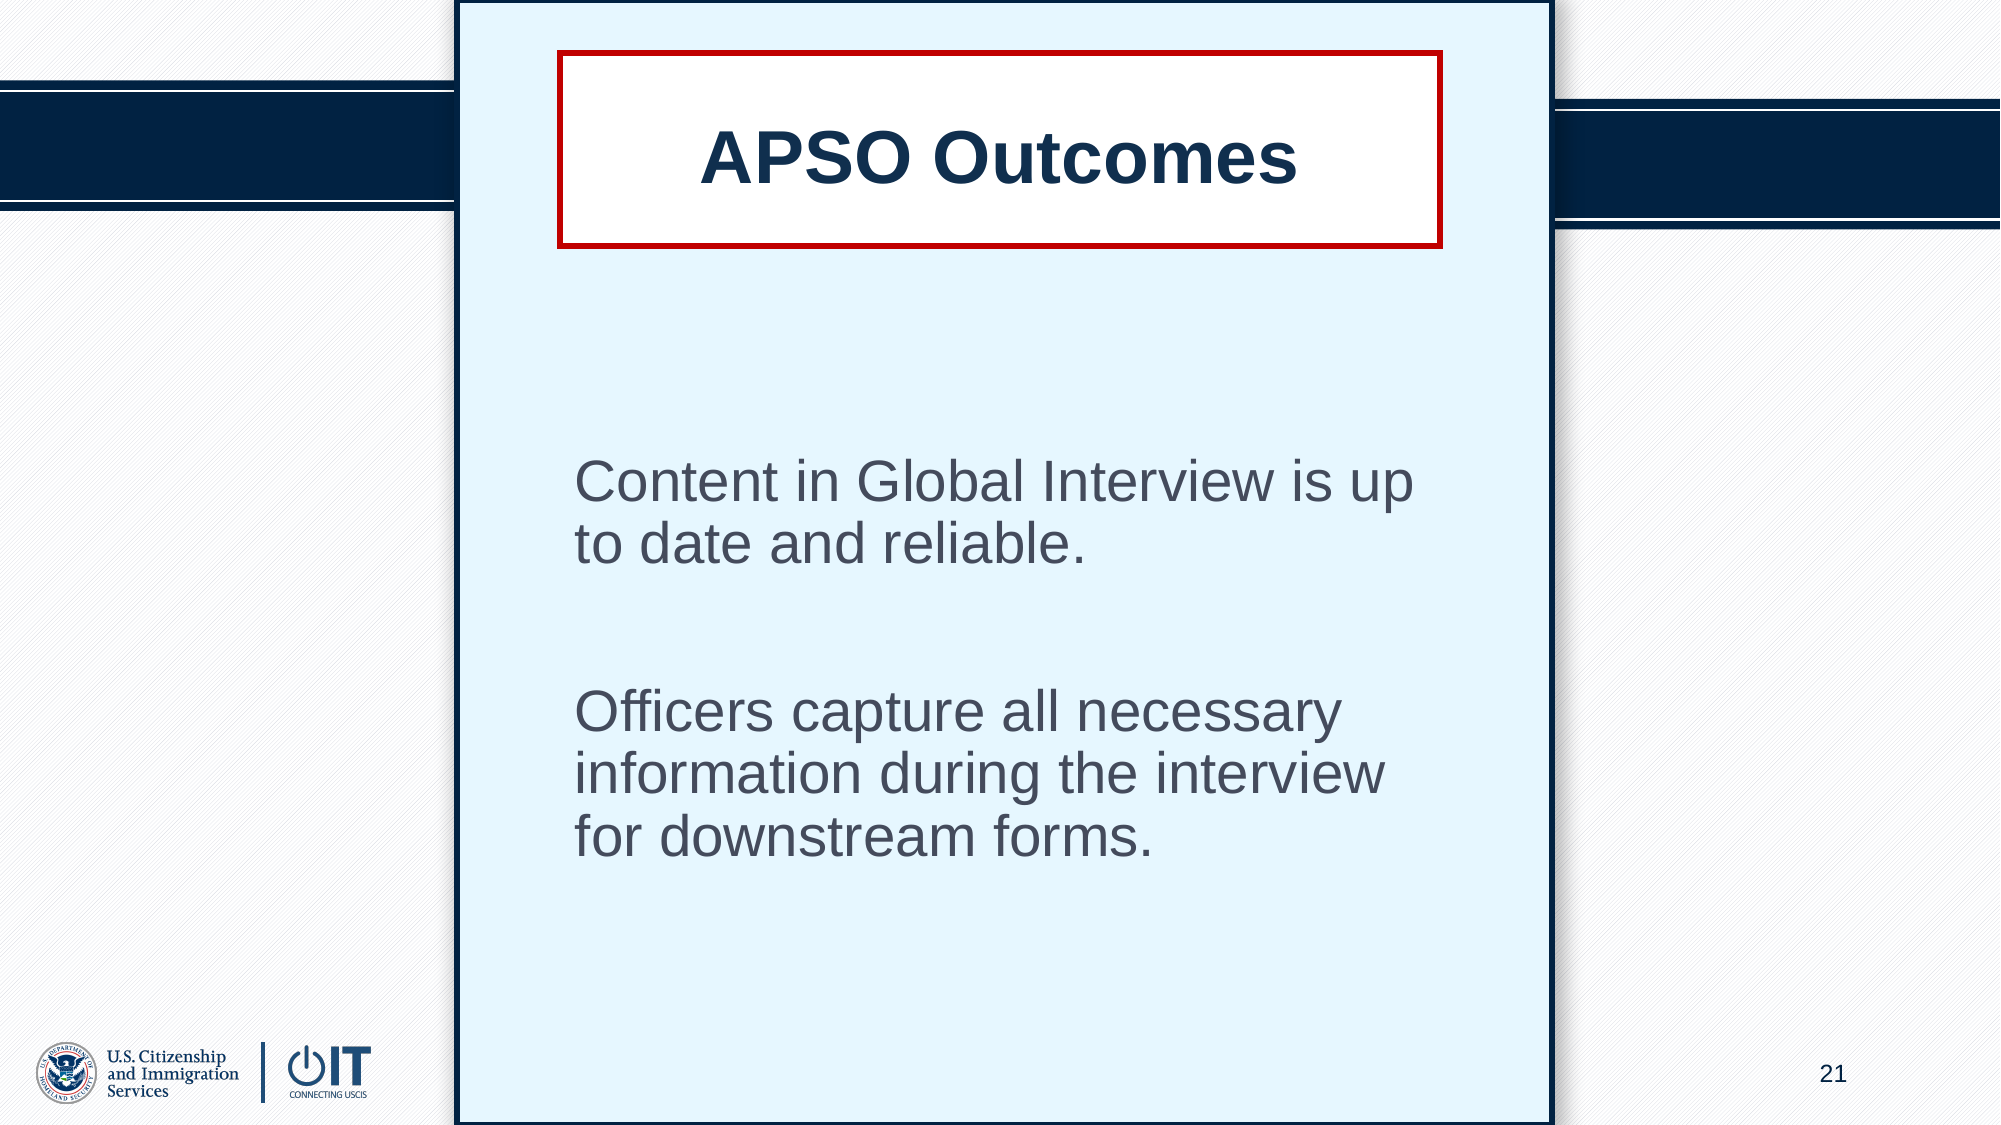

# APSO Outcomes
Content in Global Interview is up to date and reliable.

Officers capture all necessary information during the interview for downstream forms.

21